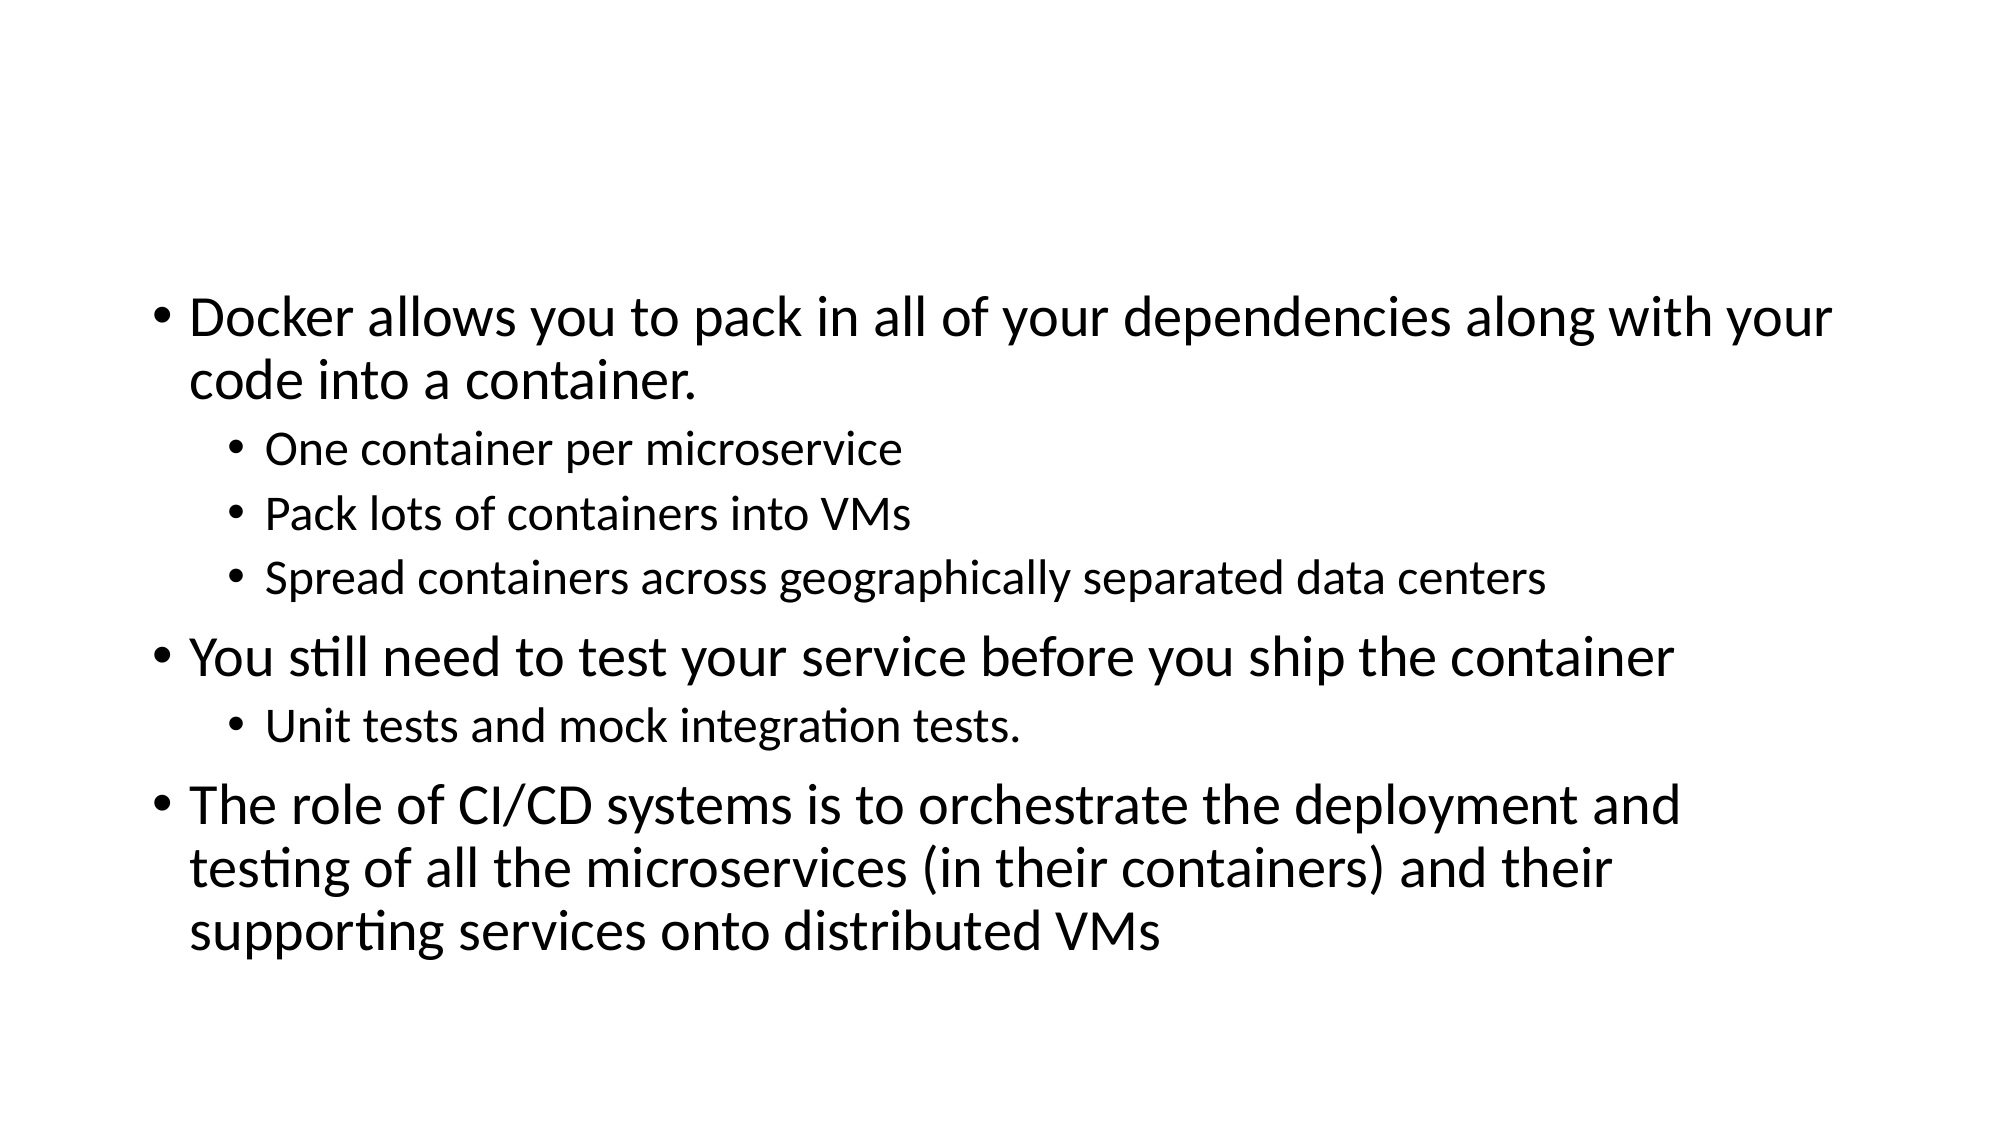

# CI/CD and Docker
Docker allows you to pack in all of your dependencies along with your code into a container.
One container per microservice
Pack lots of containers into VMs
Spread containers across geographically separated data centers
You still need to test your service before you ship the container
Unit tests and mock integration tests.
The role of CI/CD systems is to orchestrate the deployment and testing of all the microservices (in their containers) and their supporting services onto distributed VMs